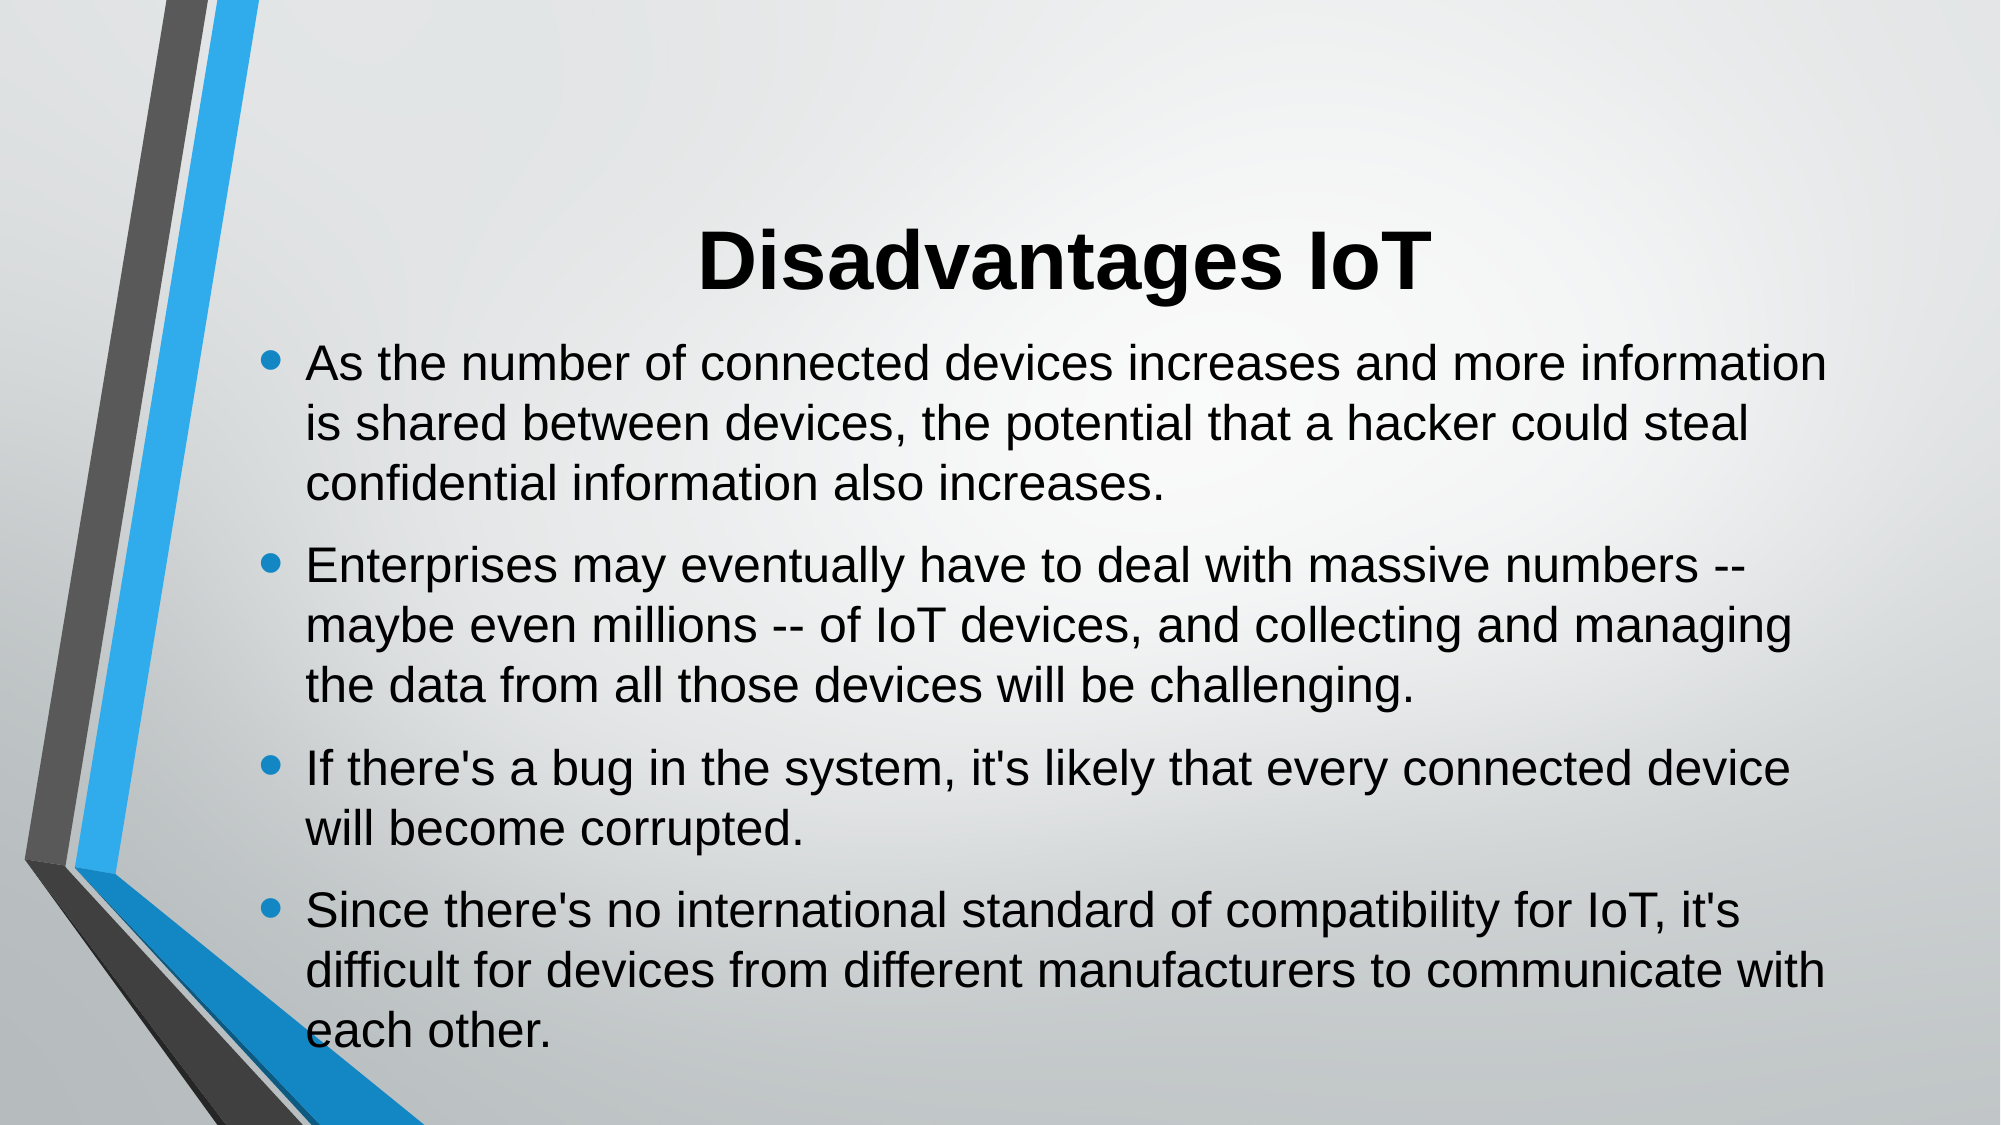

# Disadvantages IoT
As the number of connected devices increases and more information is shared between devices, the potential that a hacker could steal confidential information also increases.
Enterprises may eventually have to deal with massive numbers -- maybe even millions -- of IoT devices, and collecting and managing the data from all those devices will be challenging.
If there's a bug in the system, it's likely that every connected device will become corrupted.
Since there's no international standard of compatibility for IoT, it's difficult for devices from different manufacturers to communicate with each other.